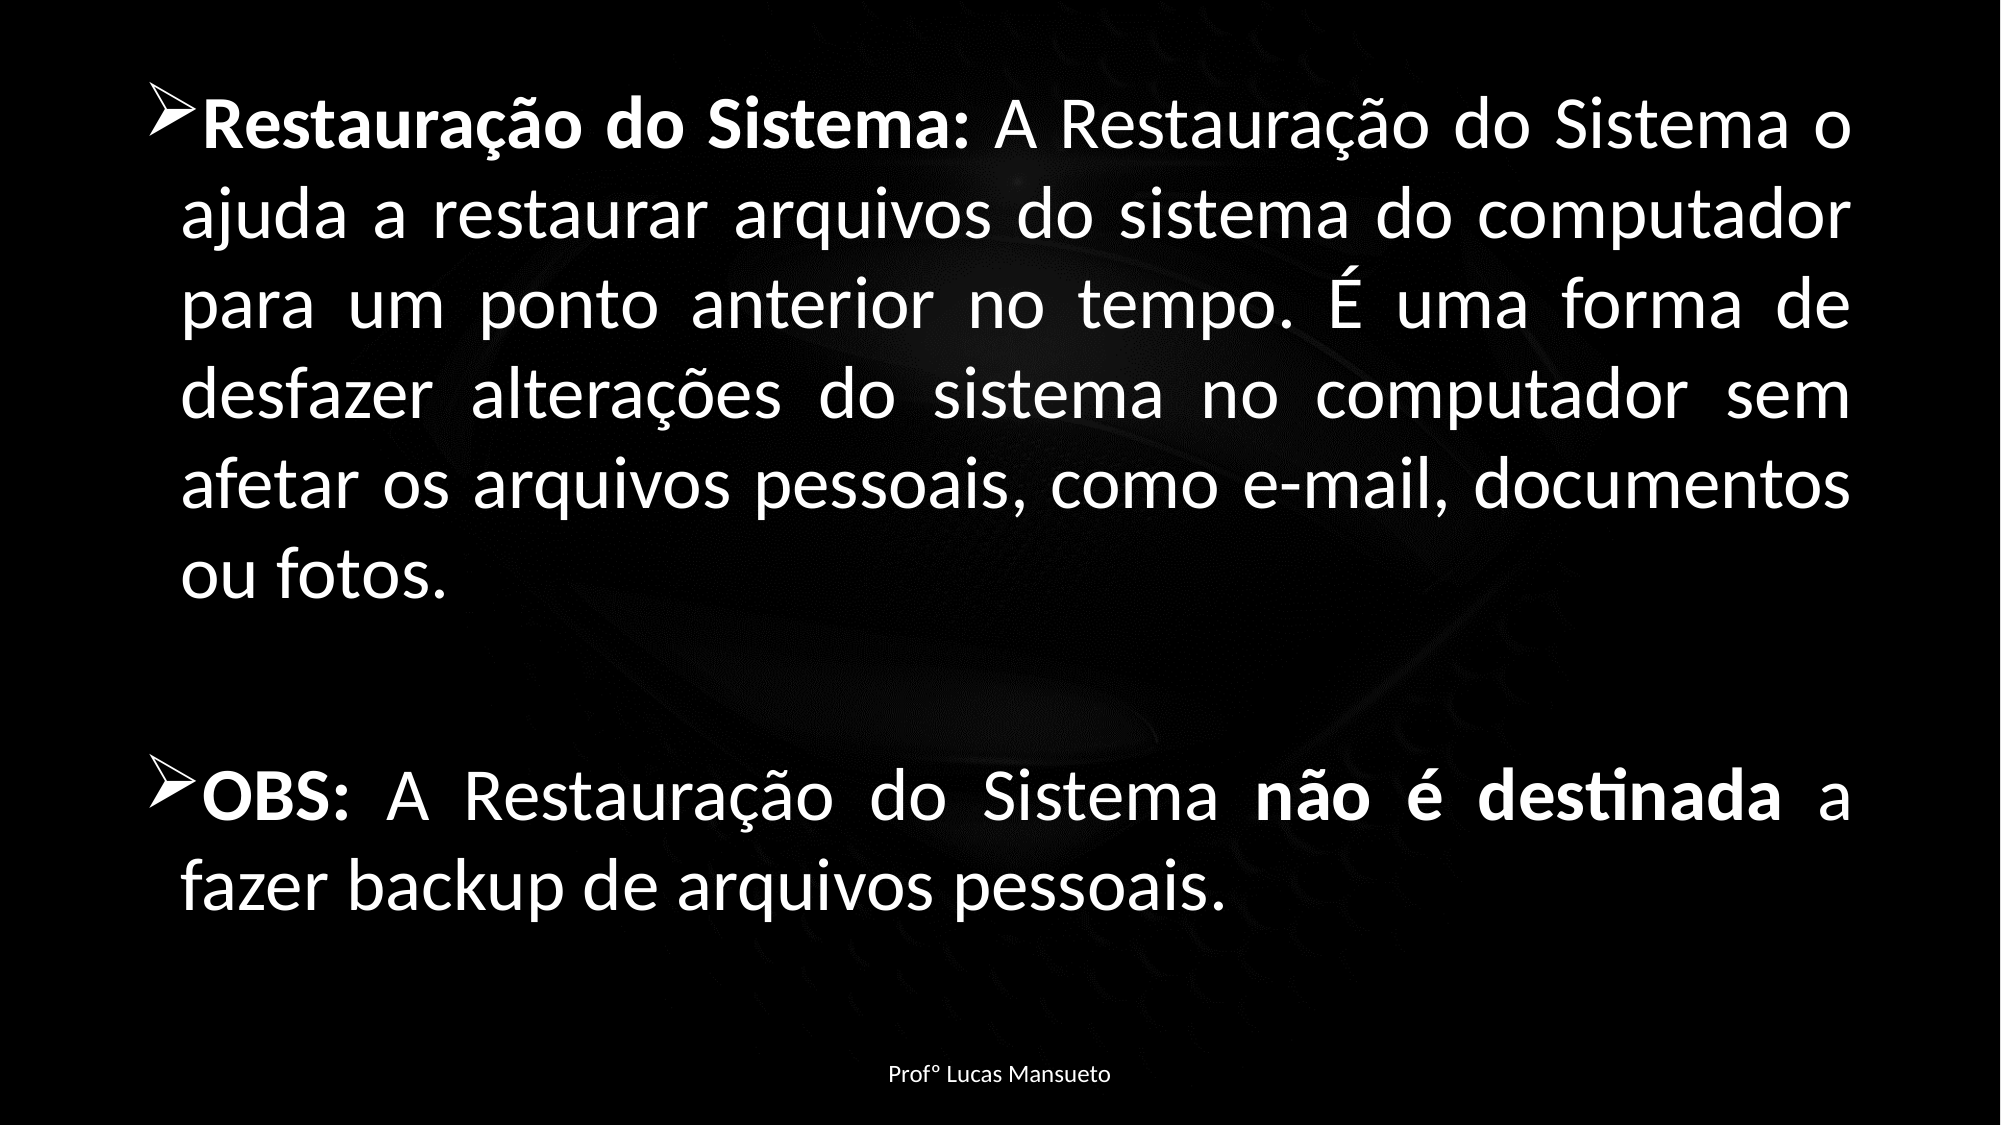

Restauração do Sistema: A Restauração do Sistema o ajuda a restaurar arquivos do sistema do computador para um ponto anterior no tempo. É uma forma de desfazer alterações do sistema no computador sem afetar os arquivos pessoais, como e-mail, documentos ou fotos.

OBS: A Restauração do Sistema não é destinada a fazer backup de arquivos pessoais.
Profº Lucas Mansueto